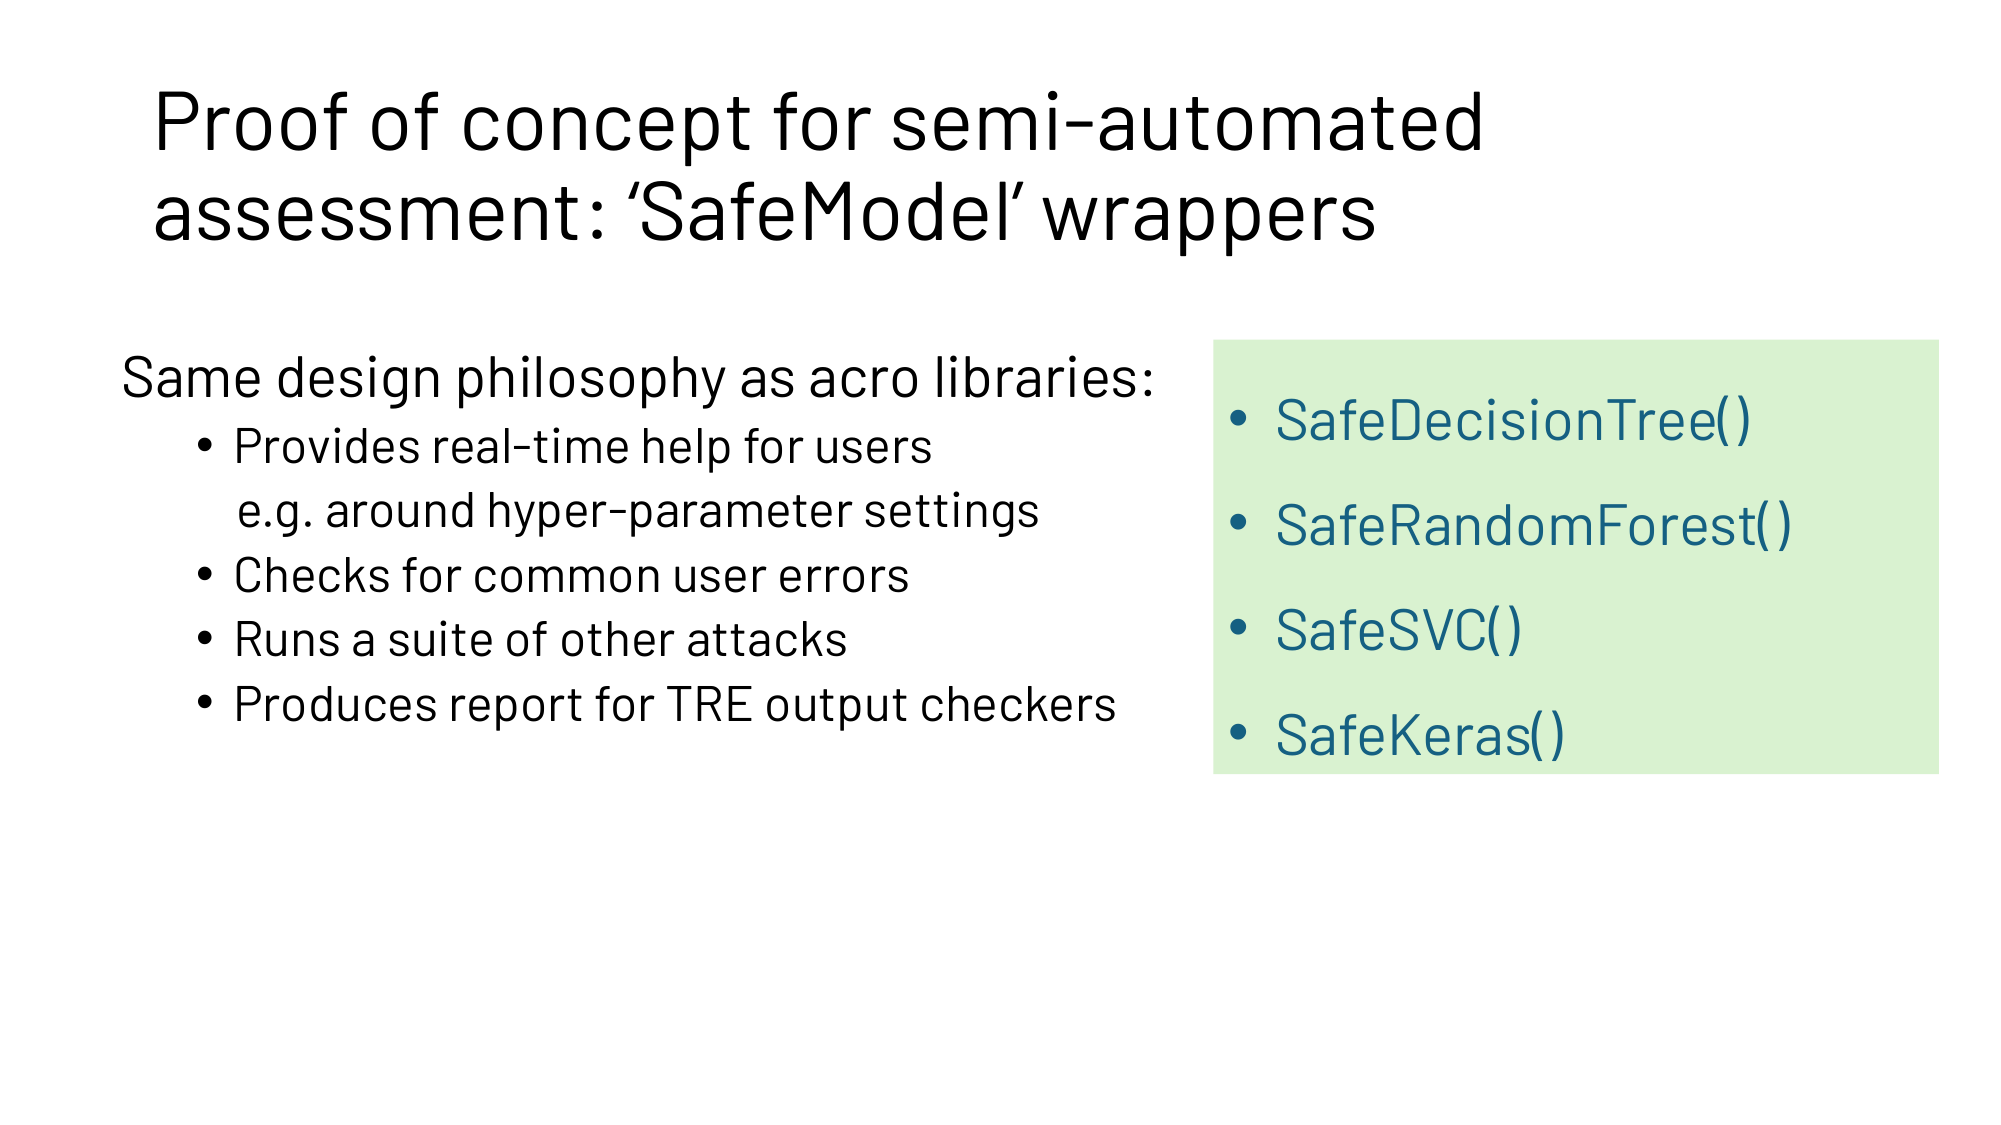

# Proof of concept for semi-automated assessment: ‘SafeModel’ wrappers
Same design philosophy as acro libraries:
Provides real-time help for users
    e.g. around hyper-parameter settings
Checks for common user errors
Runs a suite of other attacks
Produces report for TRE output checkers
SafeDecisionTree()
SafeRandomForest()
SafeSVC()
SafeKeras()